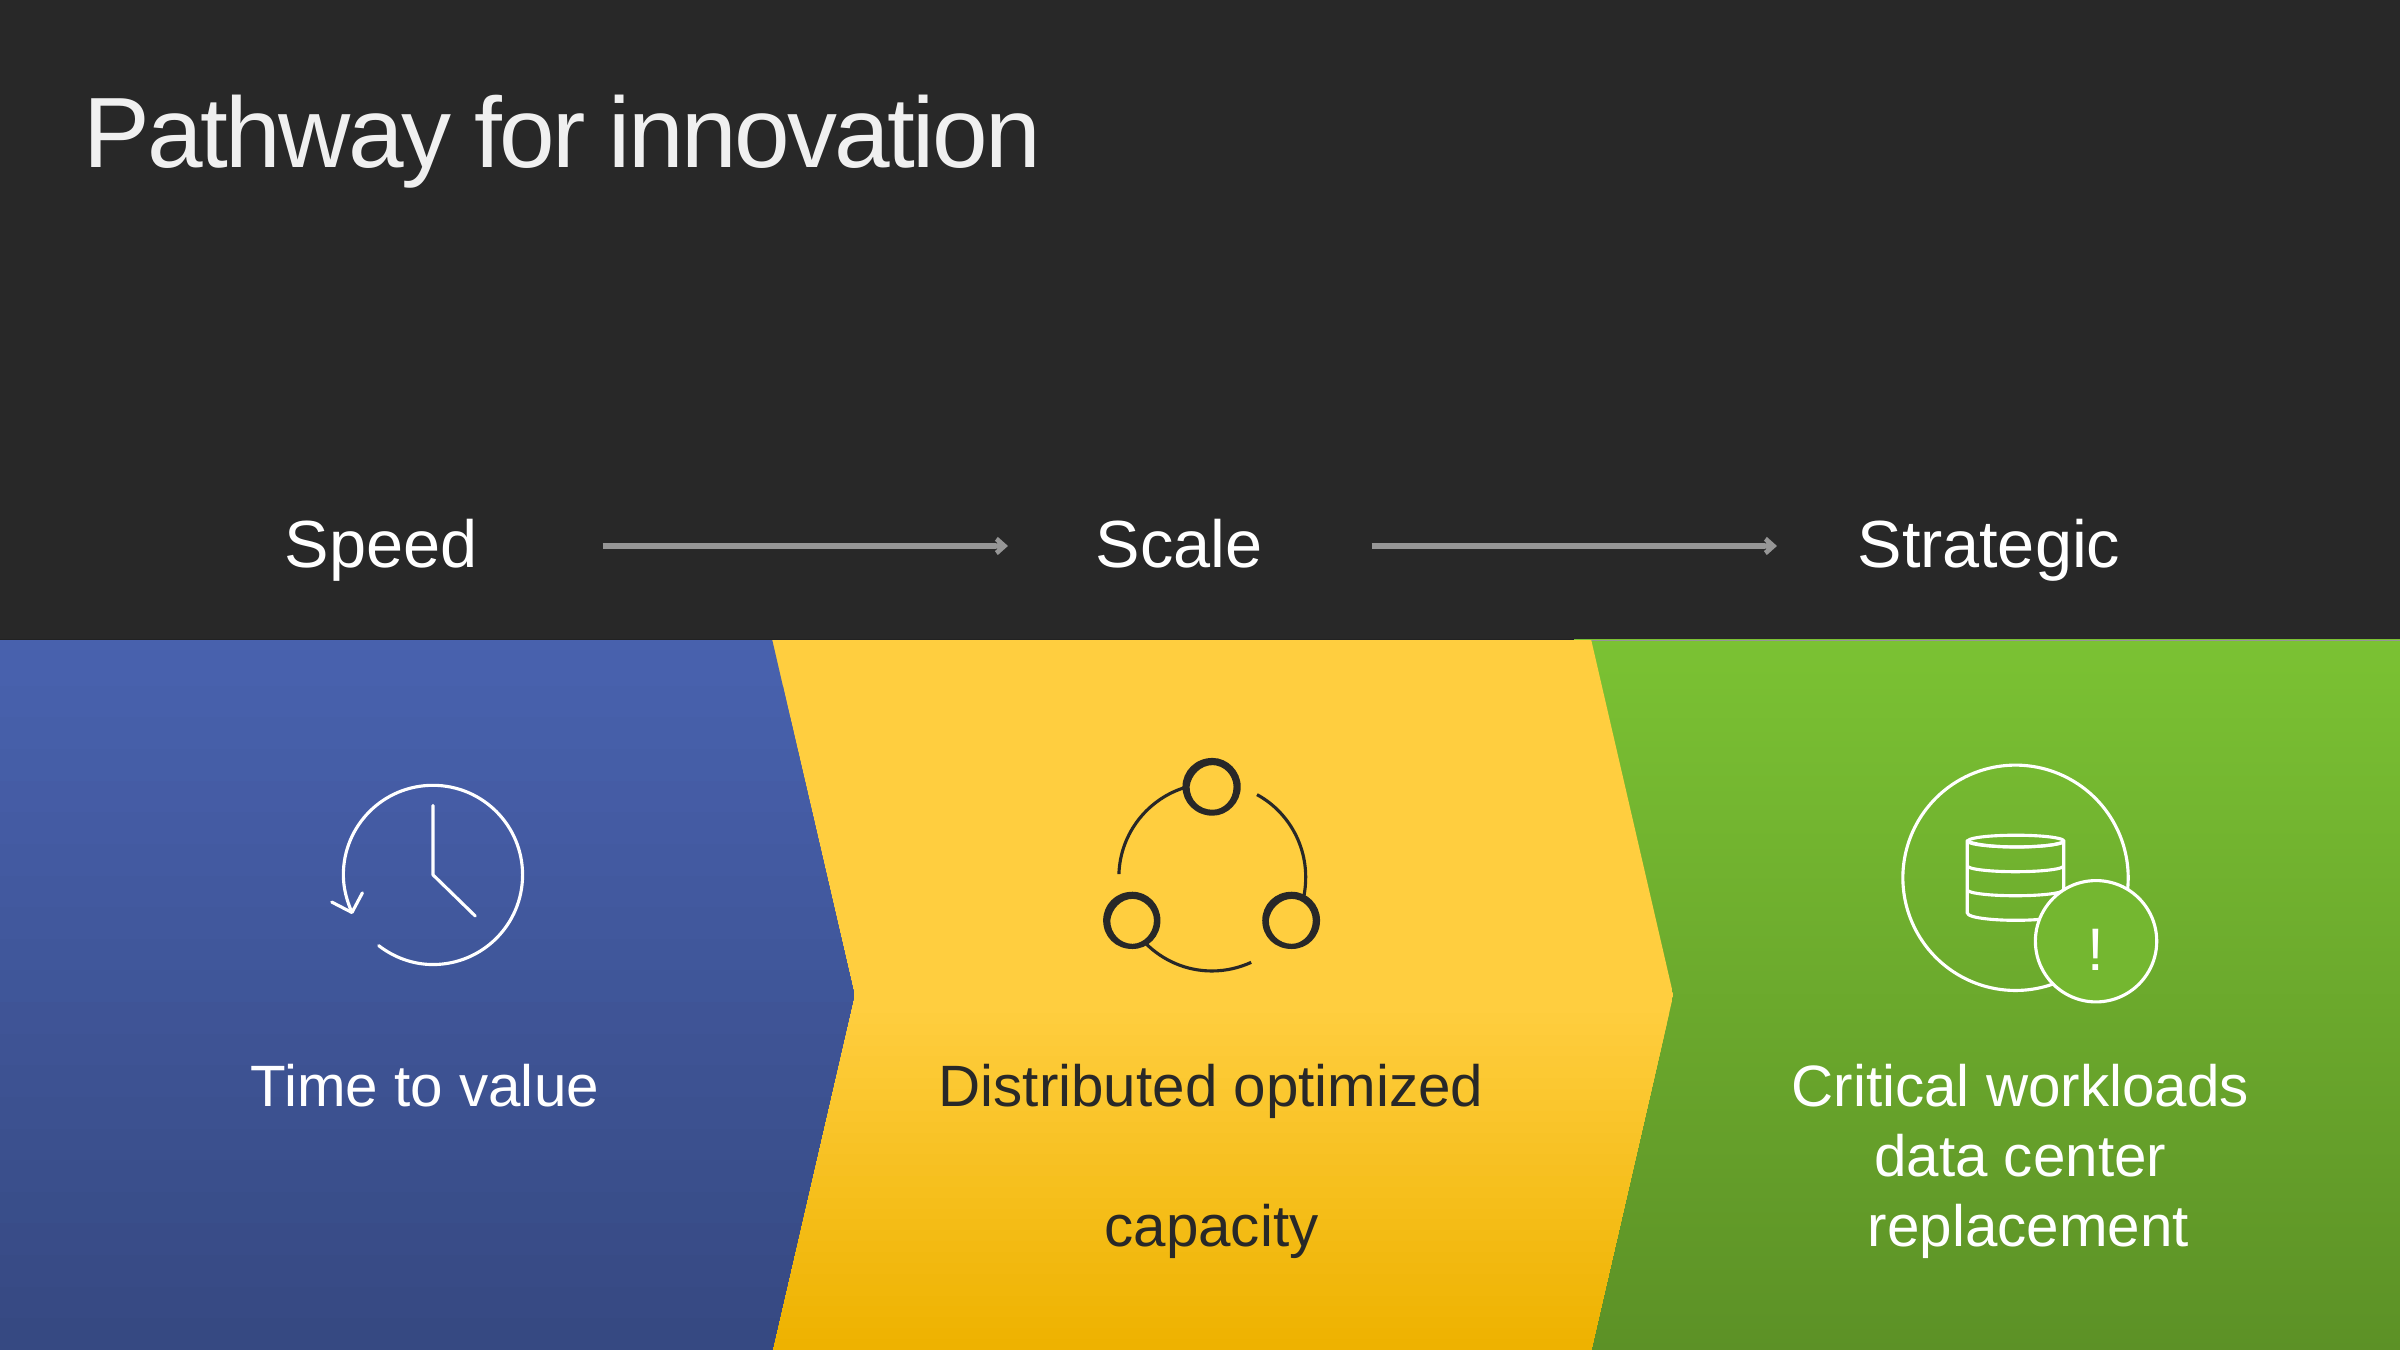

# Pathway for innovation
Speed
Scale
Strategic

!

Distributed optimized
capacity
Critical workloads
data center
replacement
Time to value